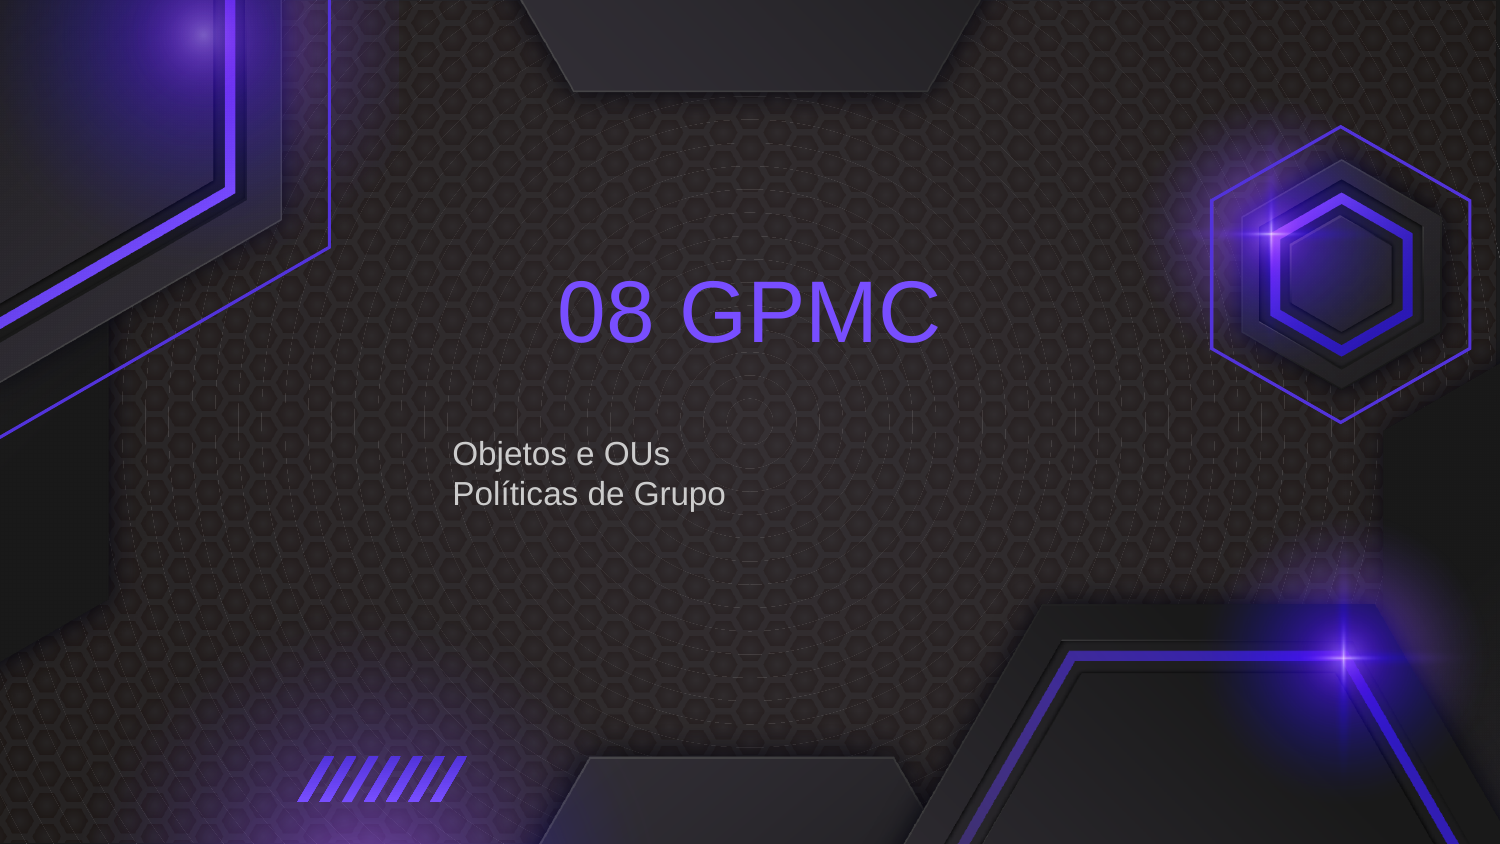

# 08 GPMC
Objetos e OUs
Políticas de Grupo